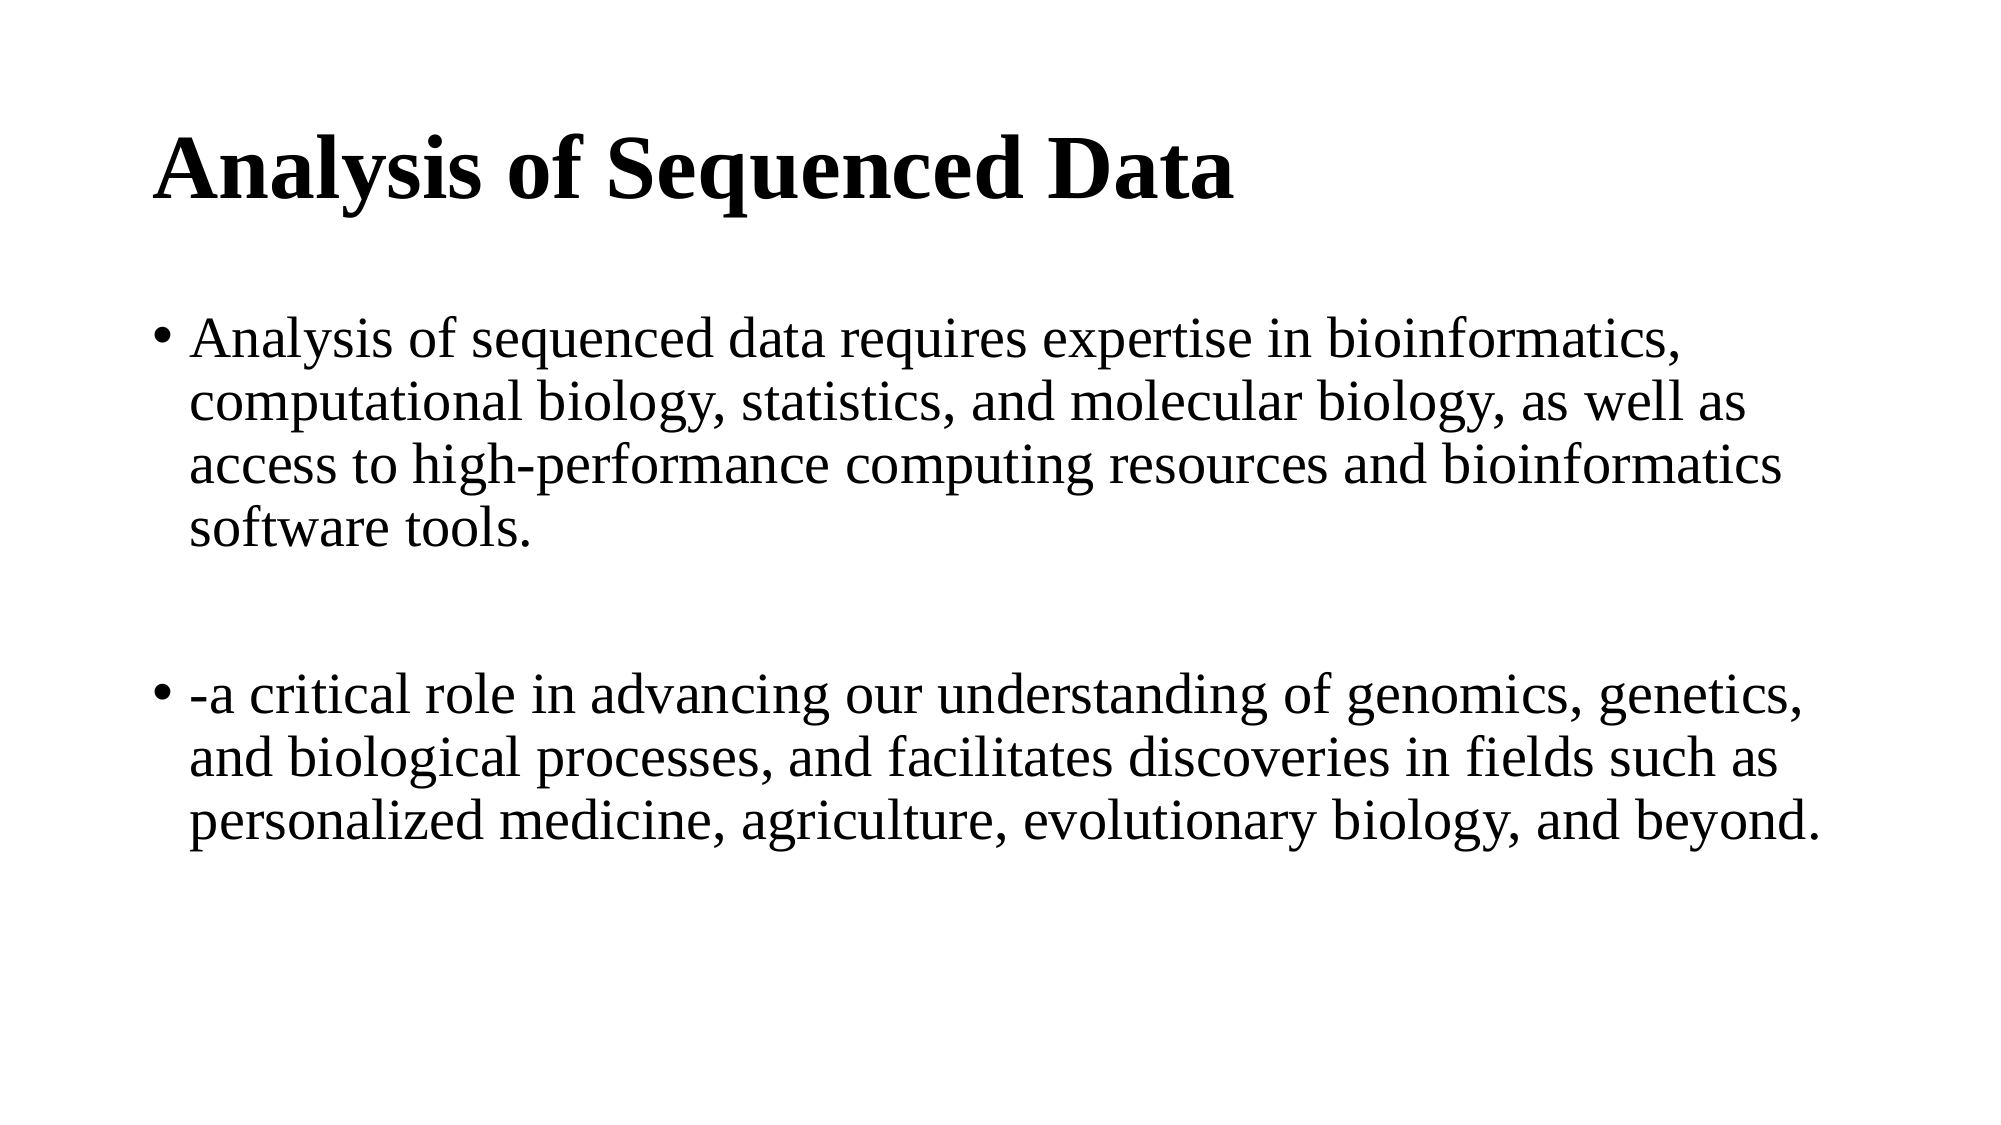

# Analysis of Sequenced Data
Analysis of sequenced data requires expertise in bioinformatics, computational biology, statistics, and molecular biology, as well as access to high-performance computing resources and bioinformatics software tools.

-a critical role in advancing our understanding of genomics, genetics, and biological processes, and facilitates discoveries in fields such as personalized medicine, agriculture, evolutionary biology, and beyond.